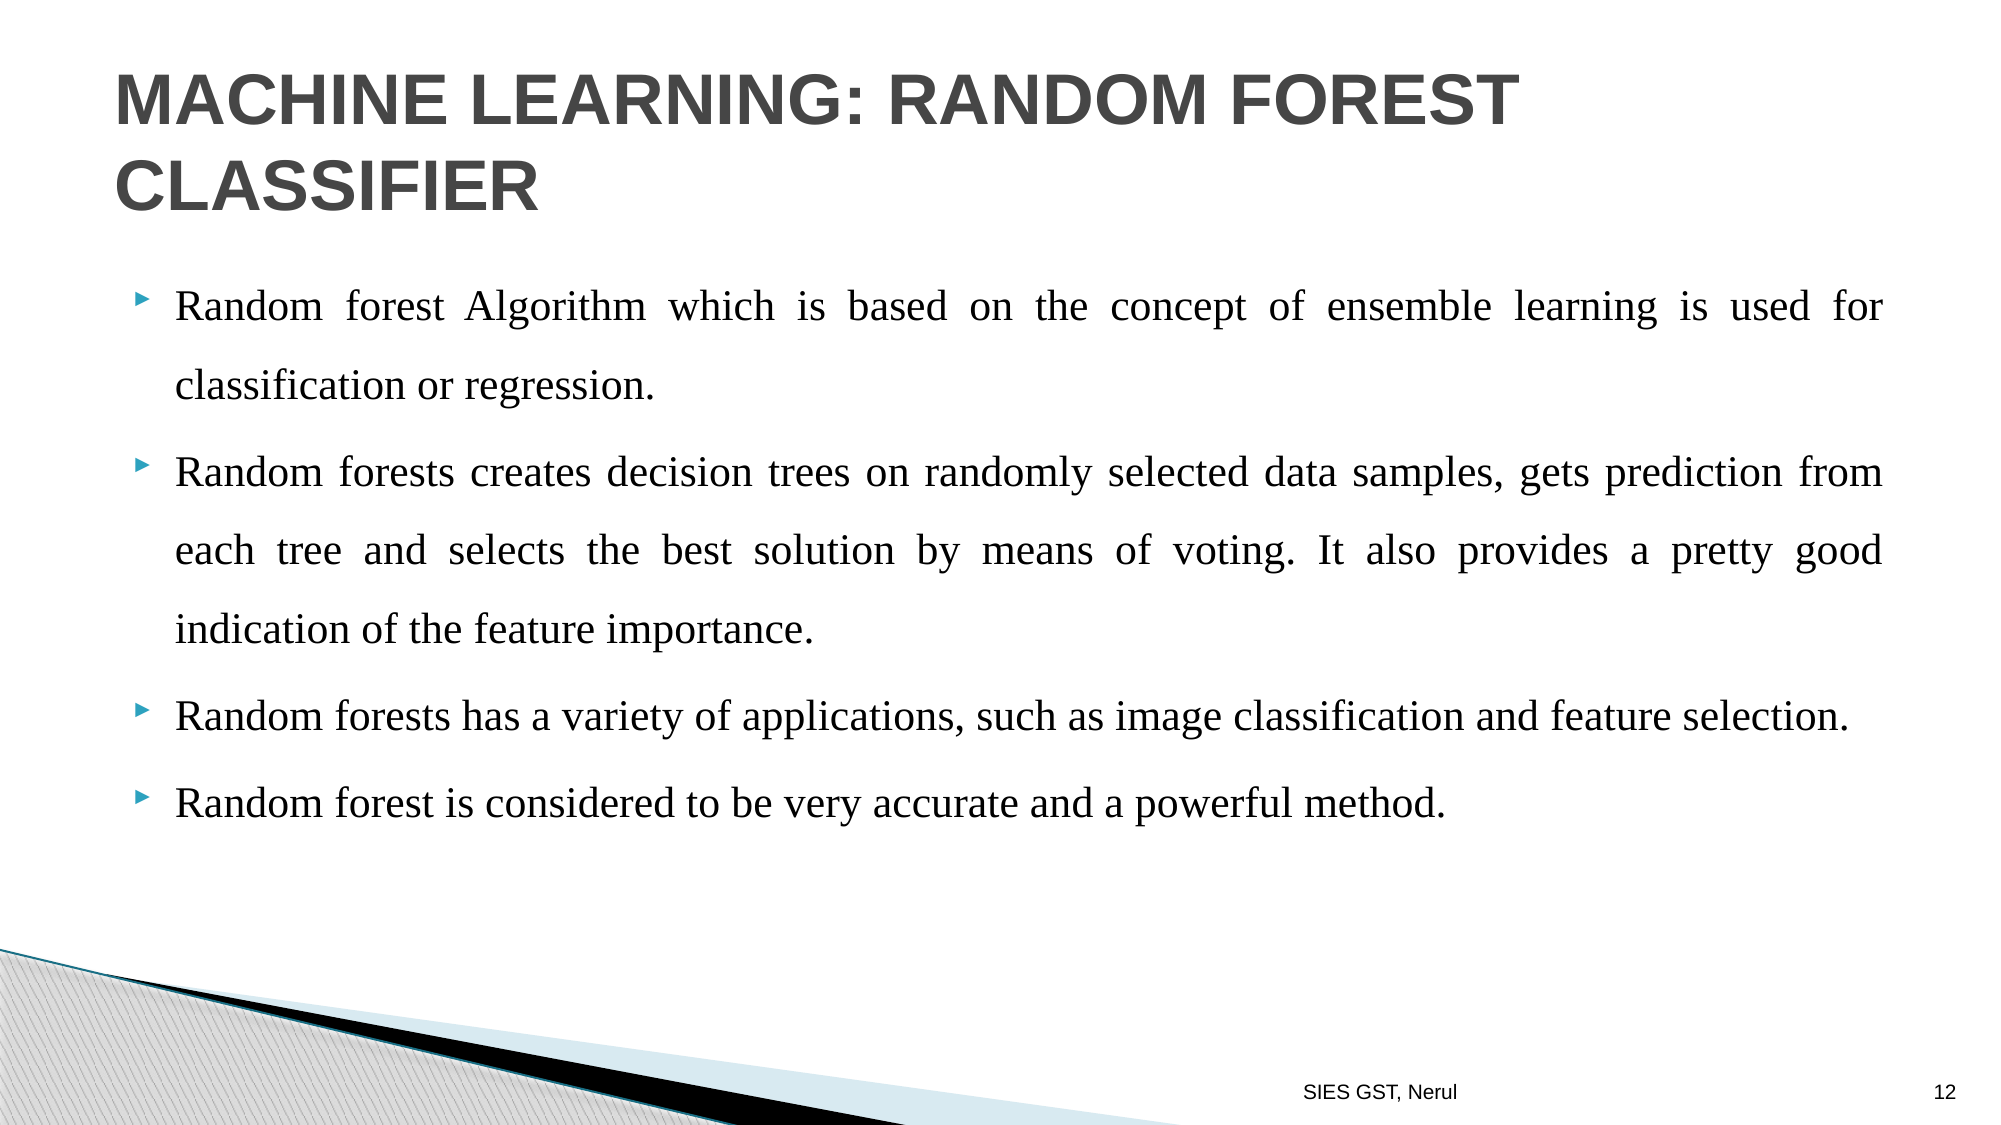

# MACHINE LEARNING: RANDOM FOREST CLASSIFIER
Random forest Algorithm which is based on the concept of ensemble learning is used for classification or regression.
Random forests creates decision trees on randomly selected data samples, gets prediction from each tree and selects the best solution by means of voting. It also provides a pretty good indication of the feature importance.
Random forests has a variety of applications, such as image classification and feature selection.
Random forest is considered to be very accurate and a powerful method.
SIES GST, Nerul
12